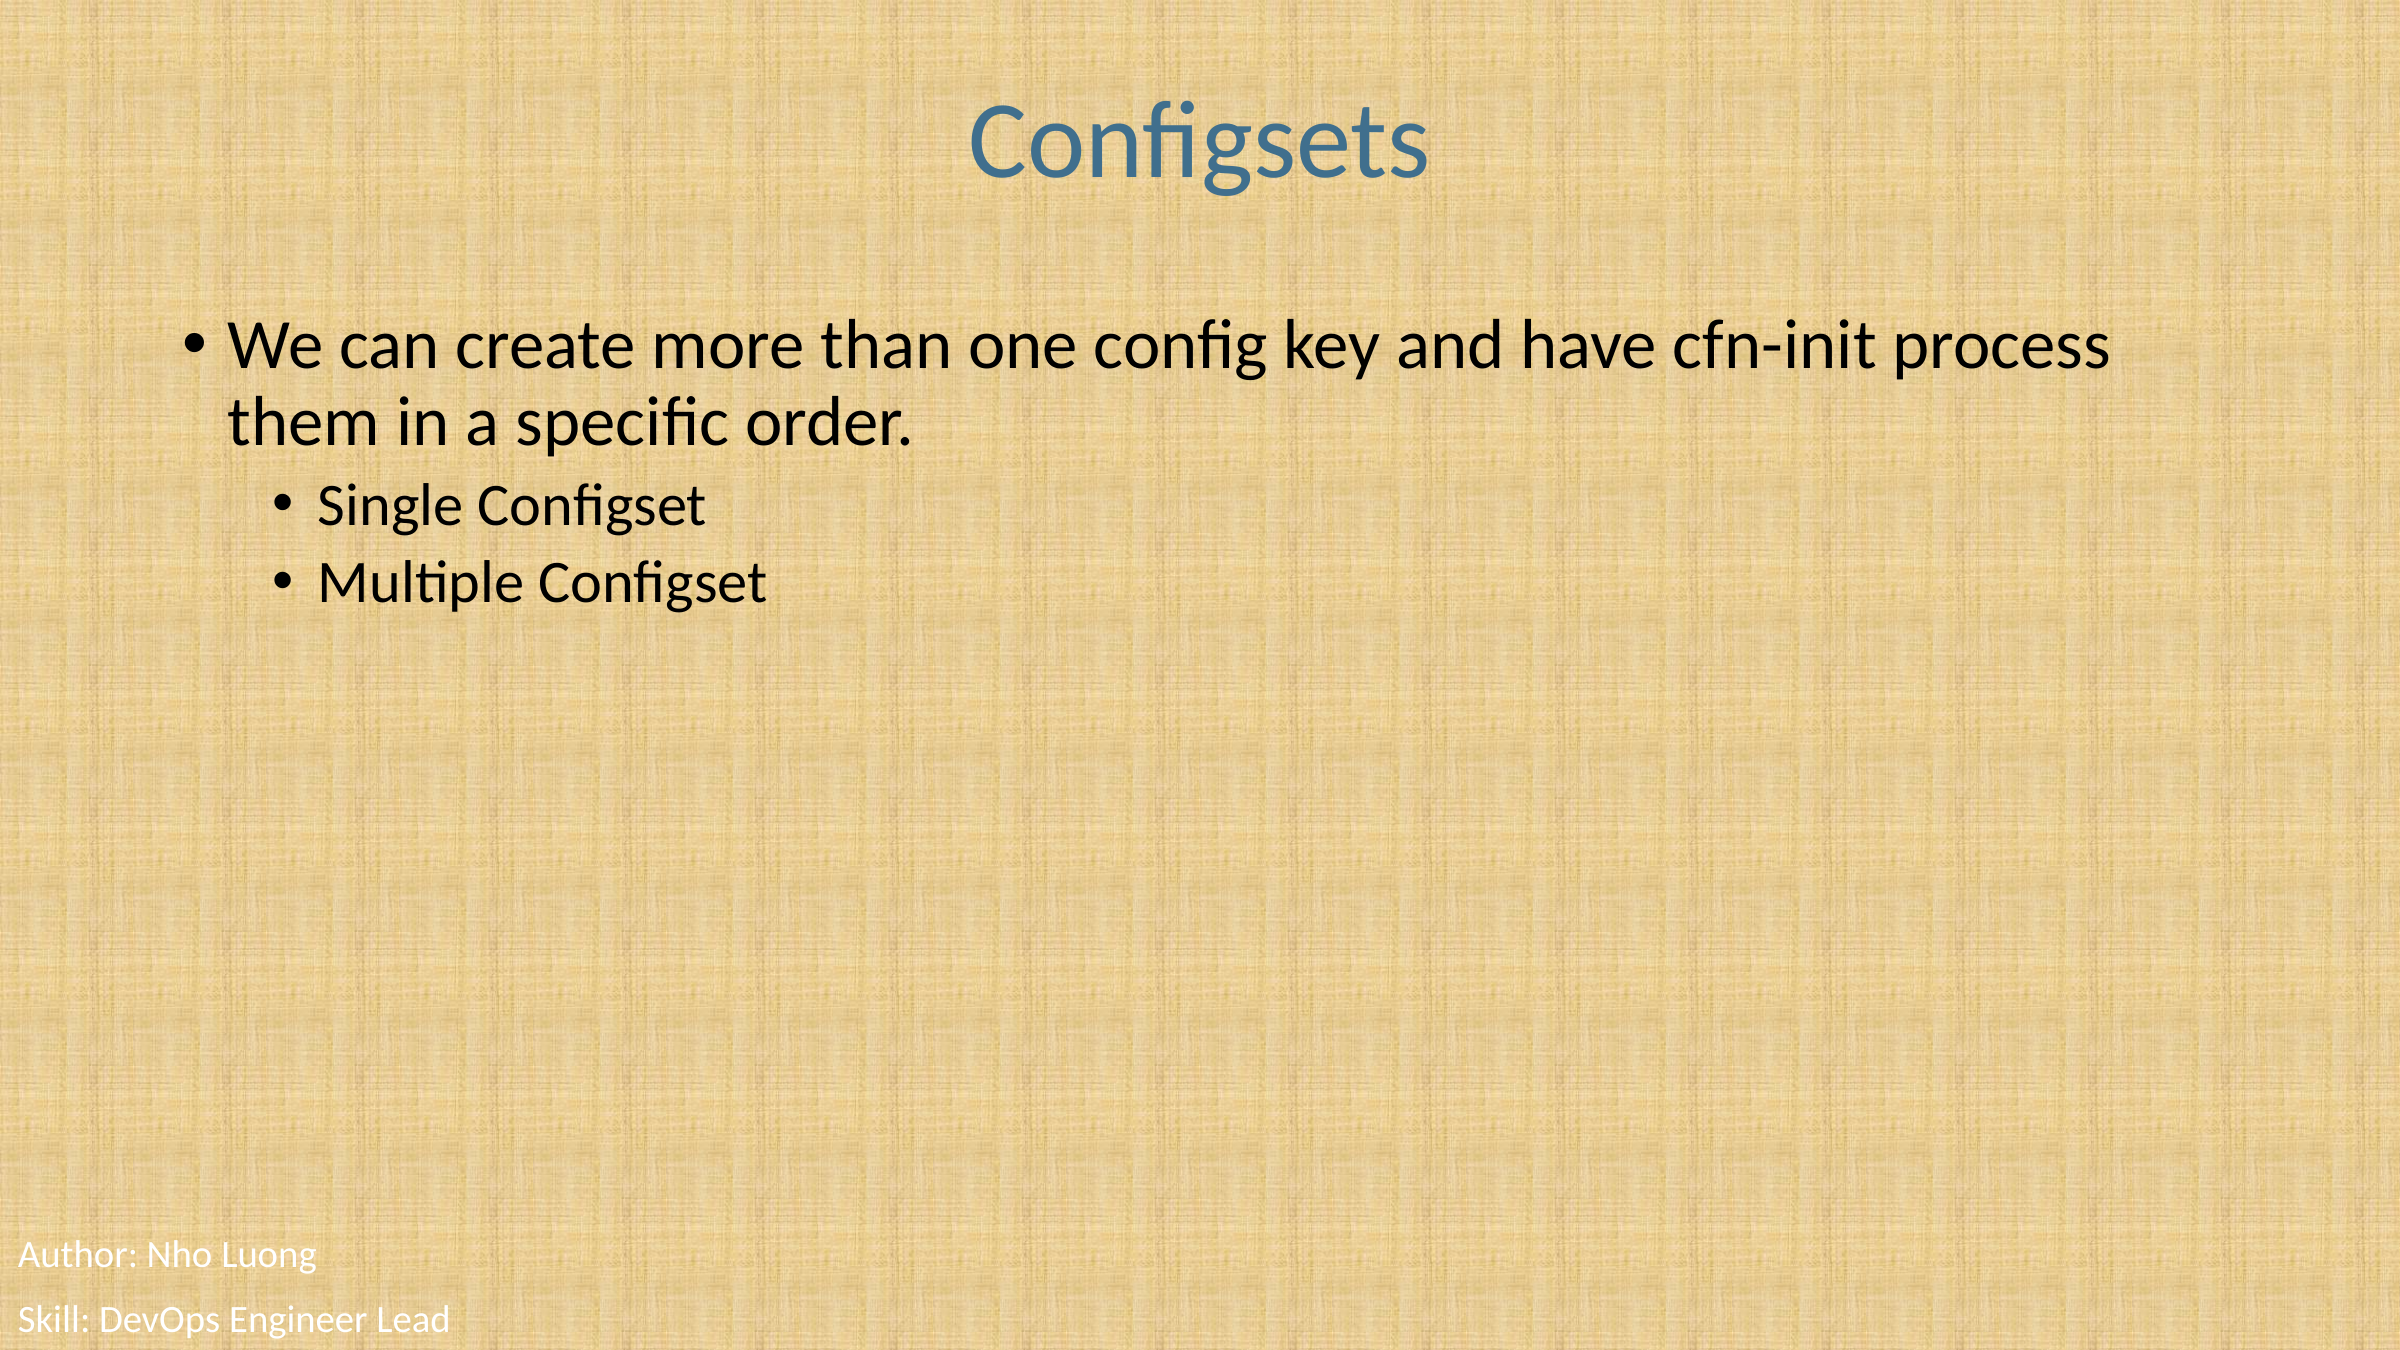

# Configsets
We can create more than one config key and have cfn-init process them in a specific order.
Single Configset
Multiple Configset
Author: Nho Luong
Skill: DevOps Engineer Lead